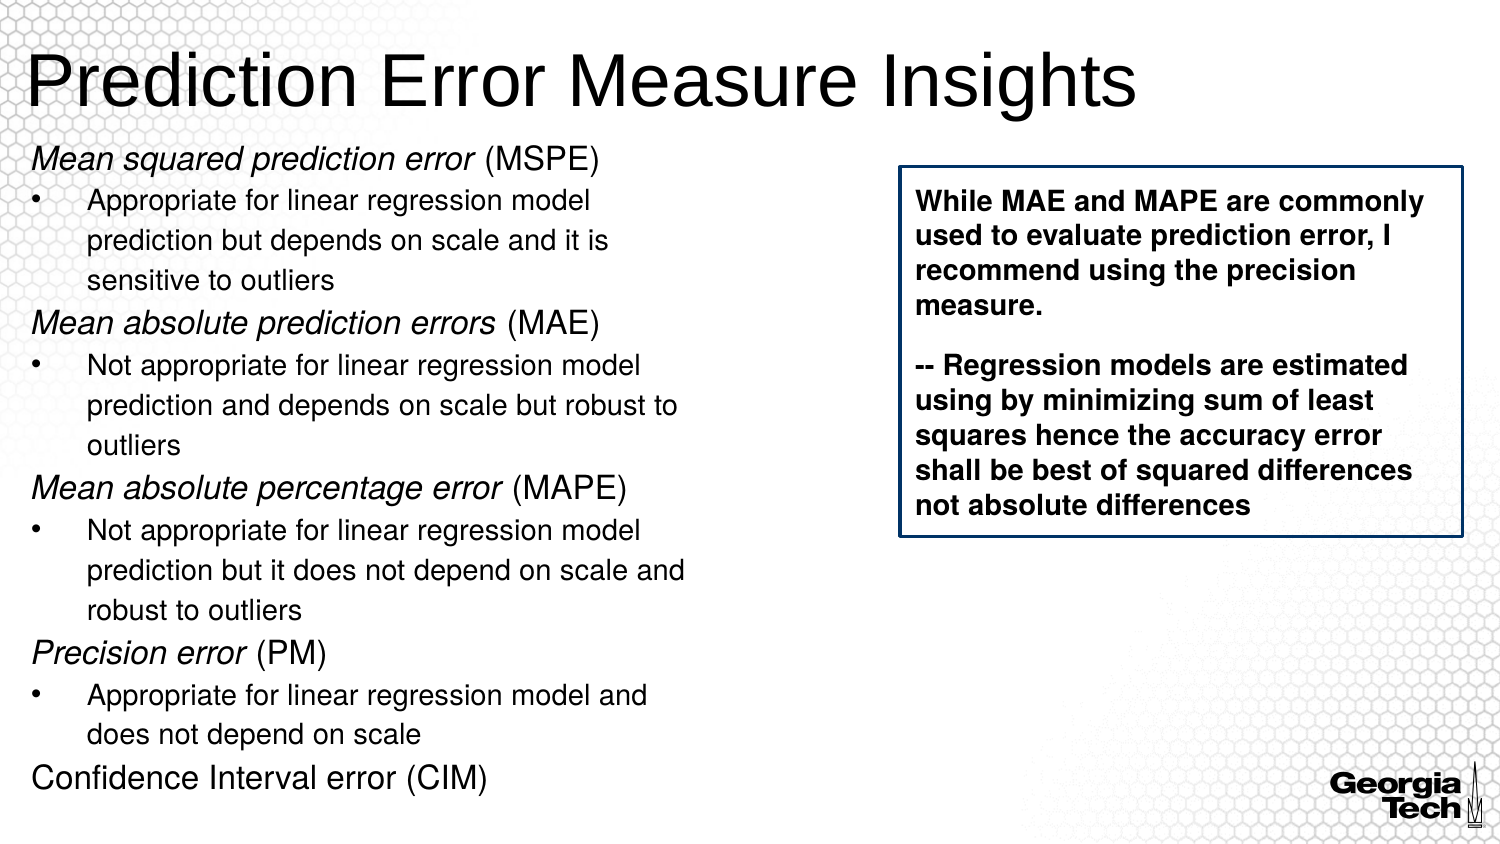

# Prediction Error Measure Insights
Mean squared prediction error (MSPE)
Appropriate for linear regression model prediction but depends on scale and it is sensitive to outliers
Mean absolute prediction errors (MAE)
Not appropriate for linear regression model prediction and depends on scale but robust to outliers
Mean absolute percentage error (MAPE)
Not appropriate for linear regression model prediction but it does not depend on scale and robust to outliers
Precision error (PM)
Appropriate for linear regression model and does not depend on scale
Confidence Interval error (CIM)
While MAE and MAPE are commonly used to evaluate prediction error, I recommend using the precision measure.
-- Regression models are estimated using by minimizing sum of least squares hence the accuracy error shall be best of squared differences not absolute differences